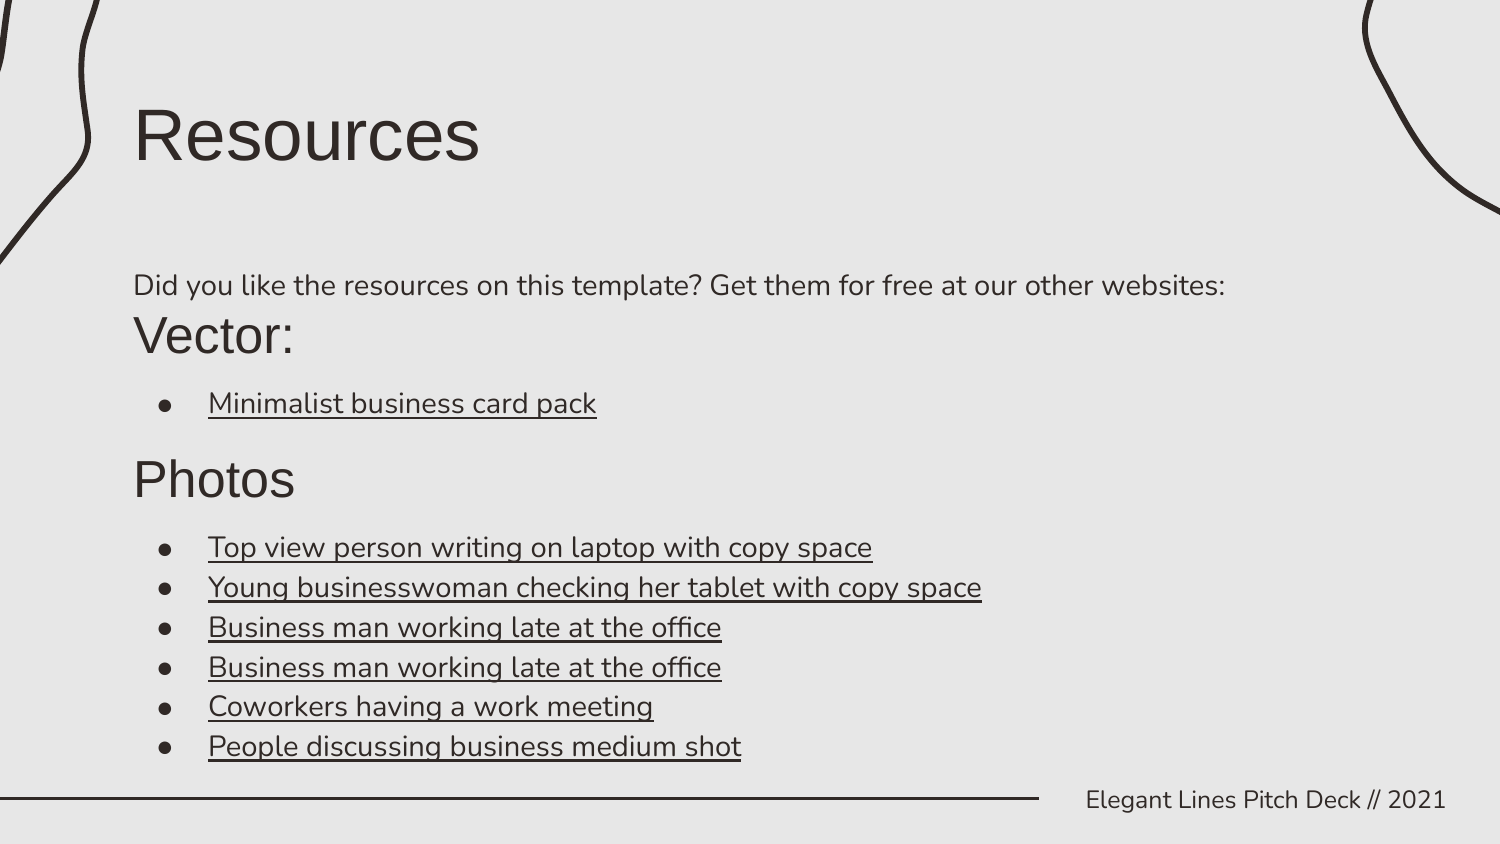

# Resources
Did you like the resources on this template? Get them for free at our other websites:
Vector:
Minimalist business card pack
Photos
Top view person writing on laptop with copy space
Young businesswoman checking her tablet with copy space
Business man working late at the office
Business man working late at the office
Coworkers having a work meeting
People discussing business medium shot
Elegant Lines Pitch Deck // 2021